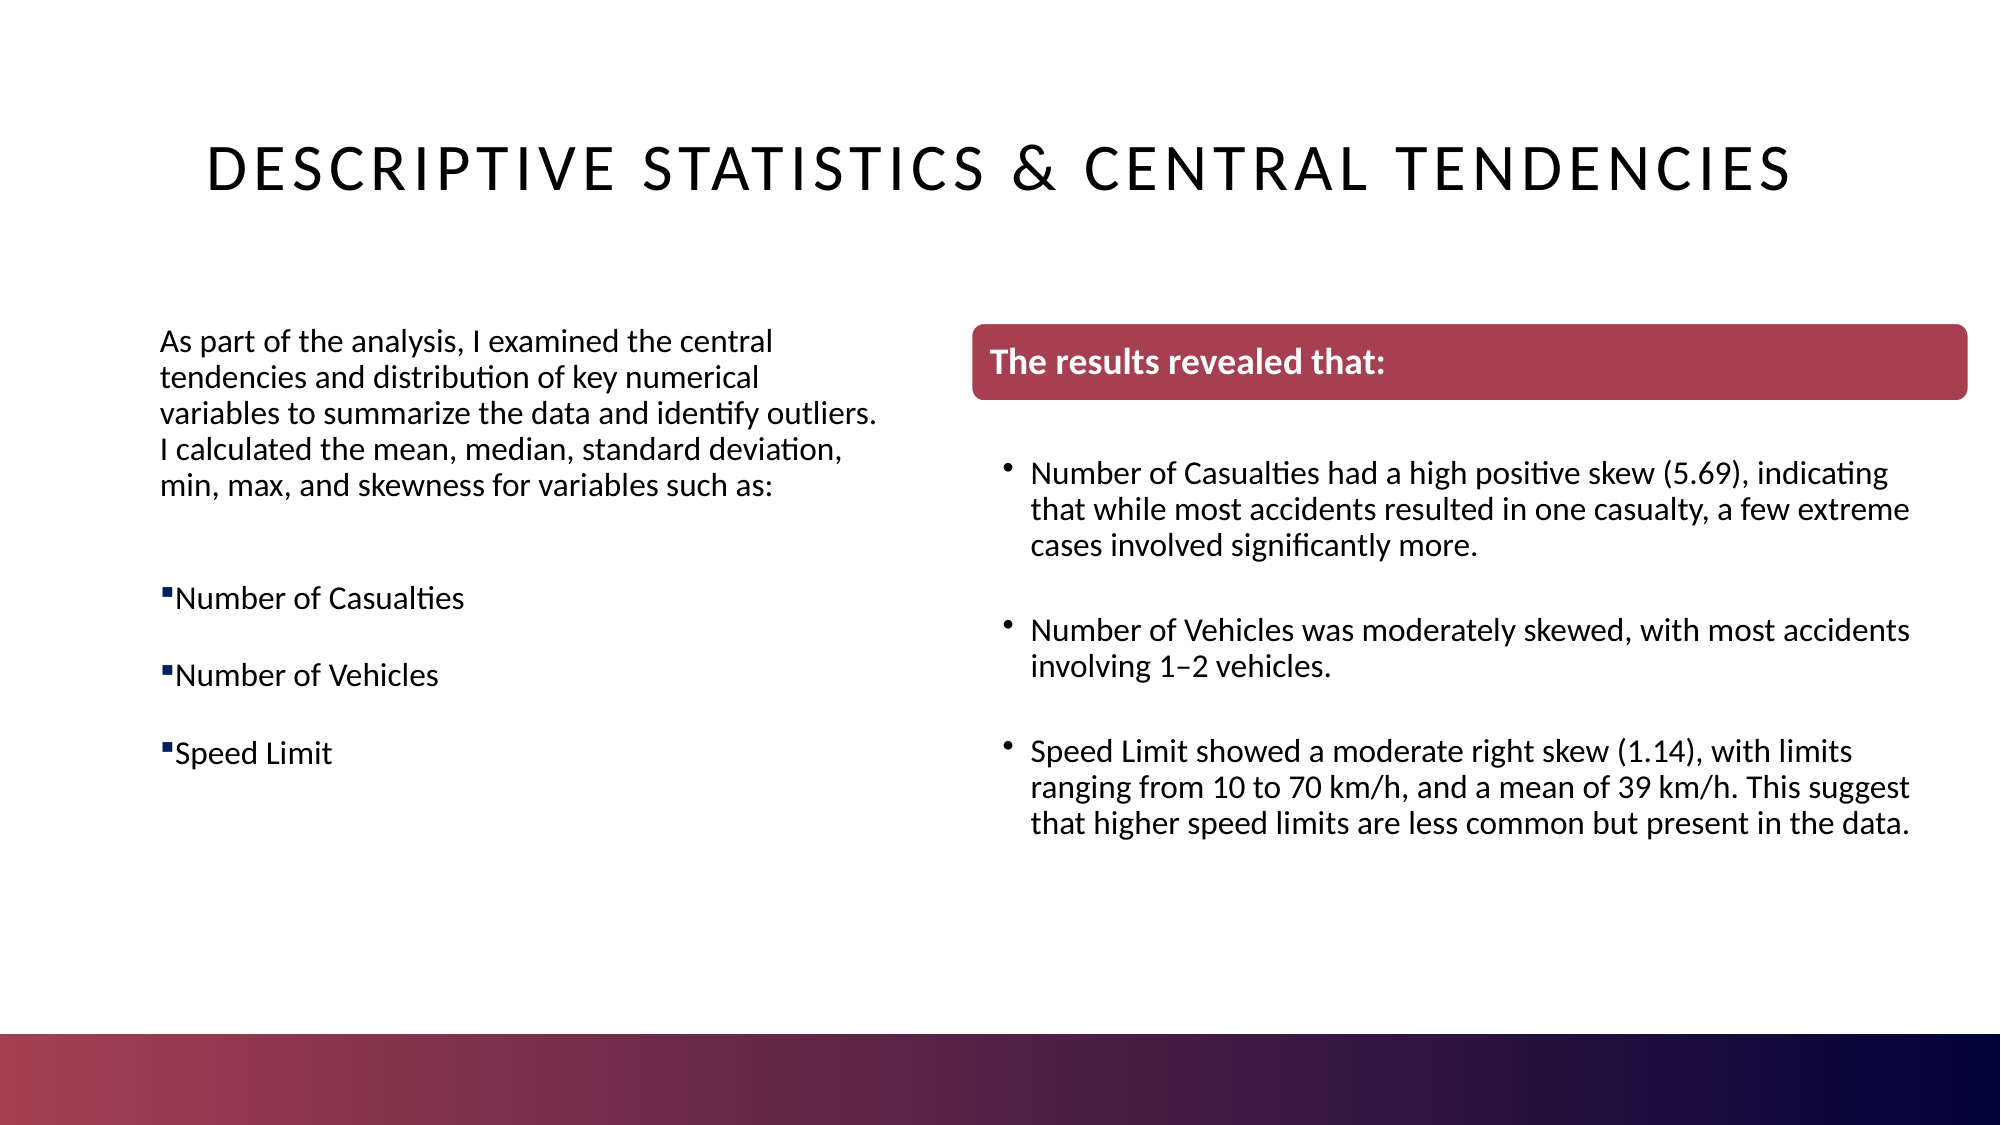

# Descriptive Statistics & Central Tendencies
The results revealed that:
Number of Casualties had a high positive skew (5.69), indicating that while most accidents resulted in one casualty, a few extreme cases involved significantly more.

Number of Vehicles was moderately skewed, with most accidents involving 1–2 vehicles.

Speed Limit showed a moderate right skew (1.14), with limits ranging from 10 to 70 km/h, and a mean of 39 km/h. This suggest that higher speed limits are less common but present in the data.
As part of the analysis, I examined the central tendencies and distribution of key numerical variables to summarize the data and identify outliers. I calculated the mean, median, standard deviation, min, max, and skewness for variables such as:

Number of Casualties
Number of Vehicles
Speed Limit